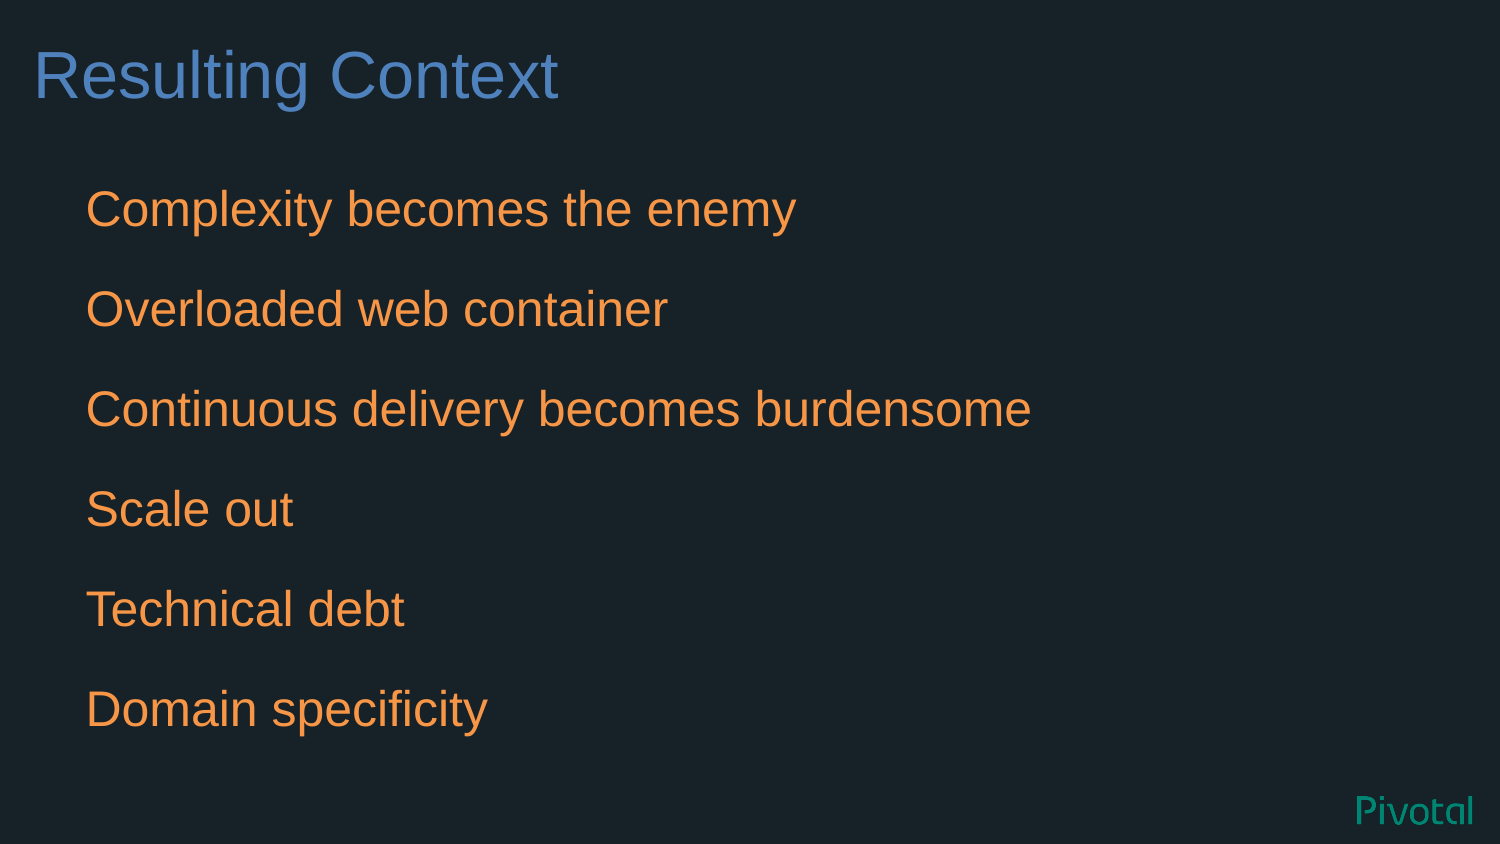

# Resulting Context
Complexity becomes the enemy
Overloaded web container
Continuous delivery becomes burdensome
Scale out
Technical debt
Domain specificity